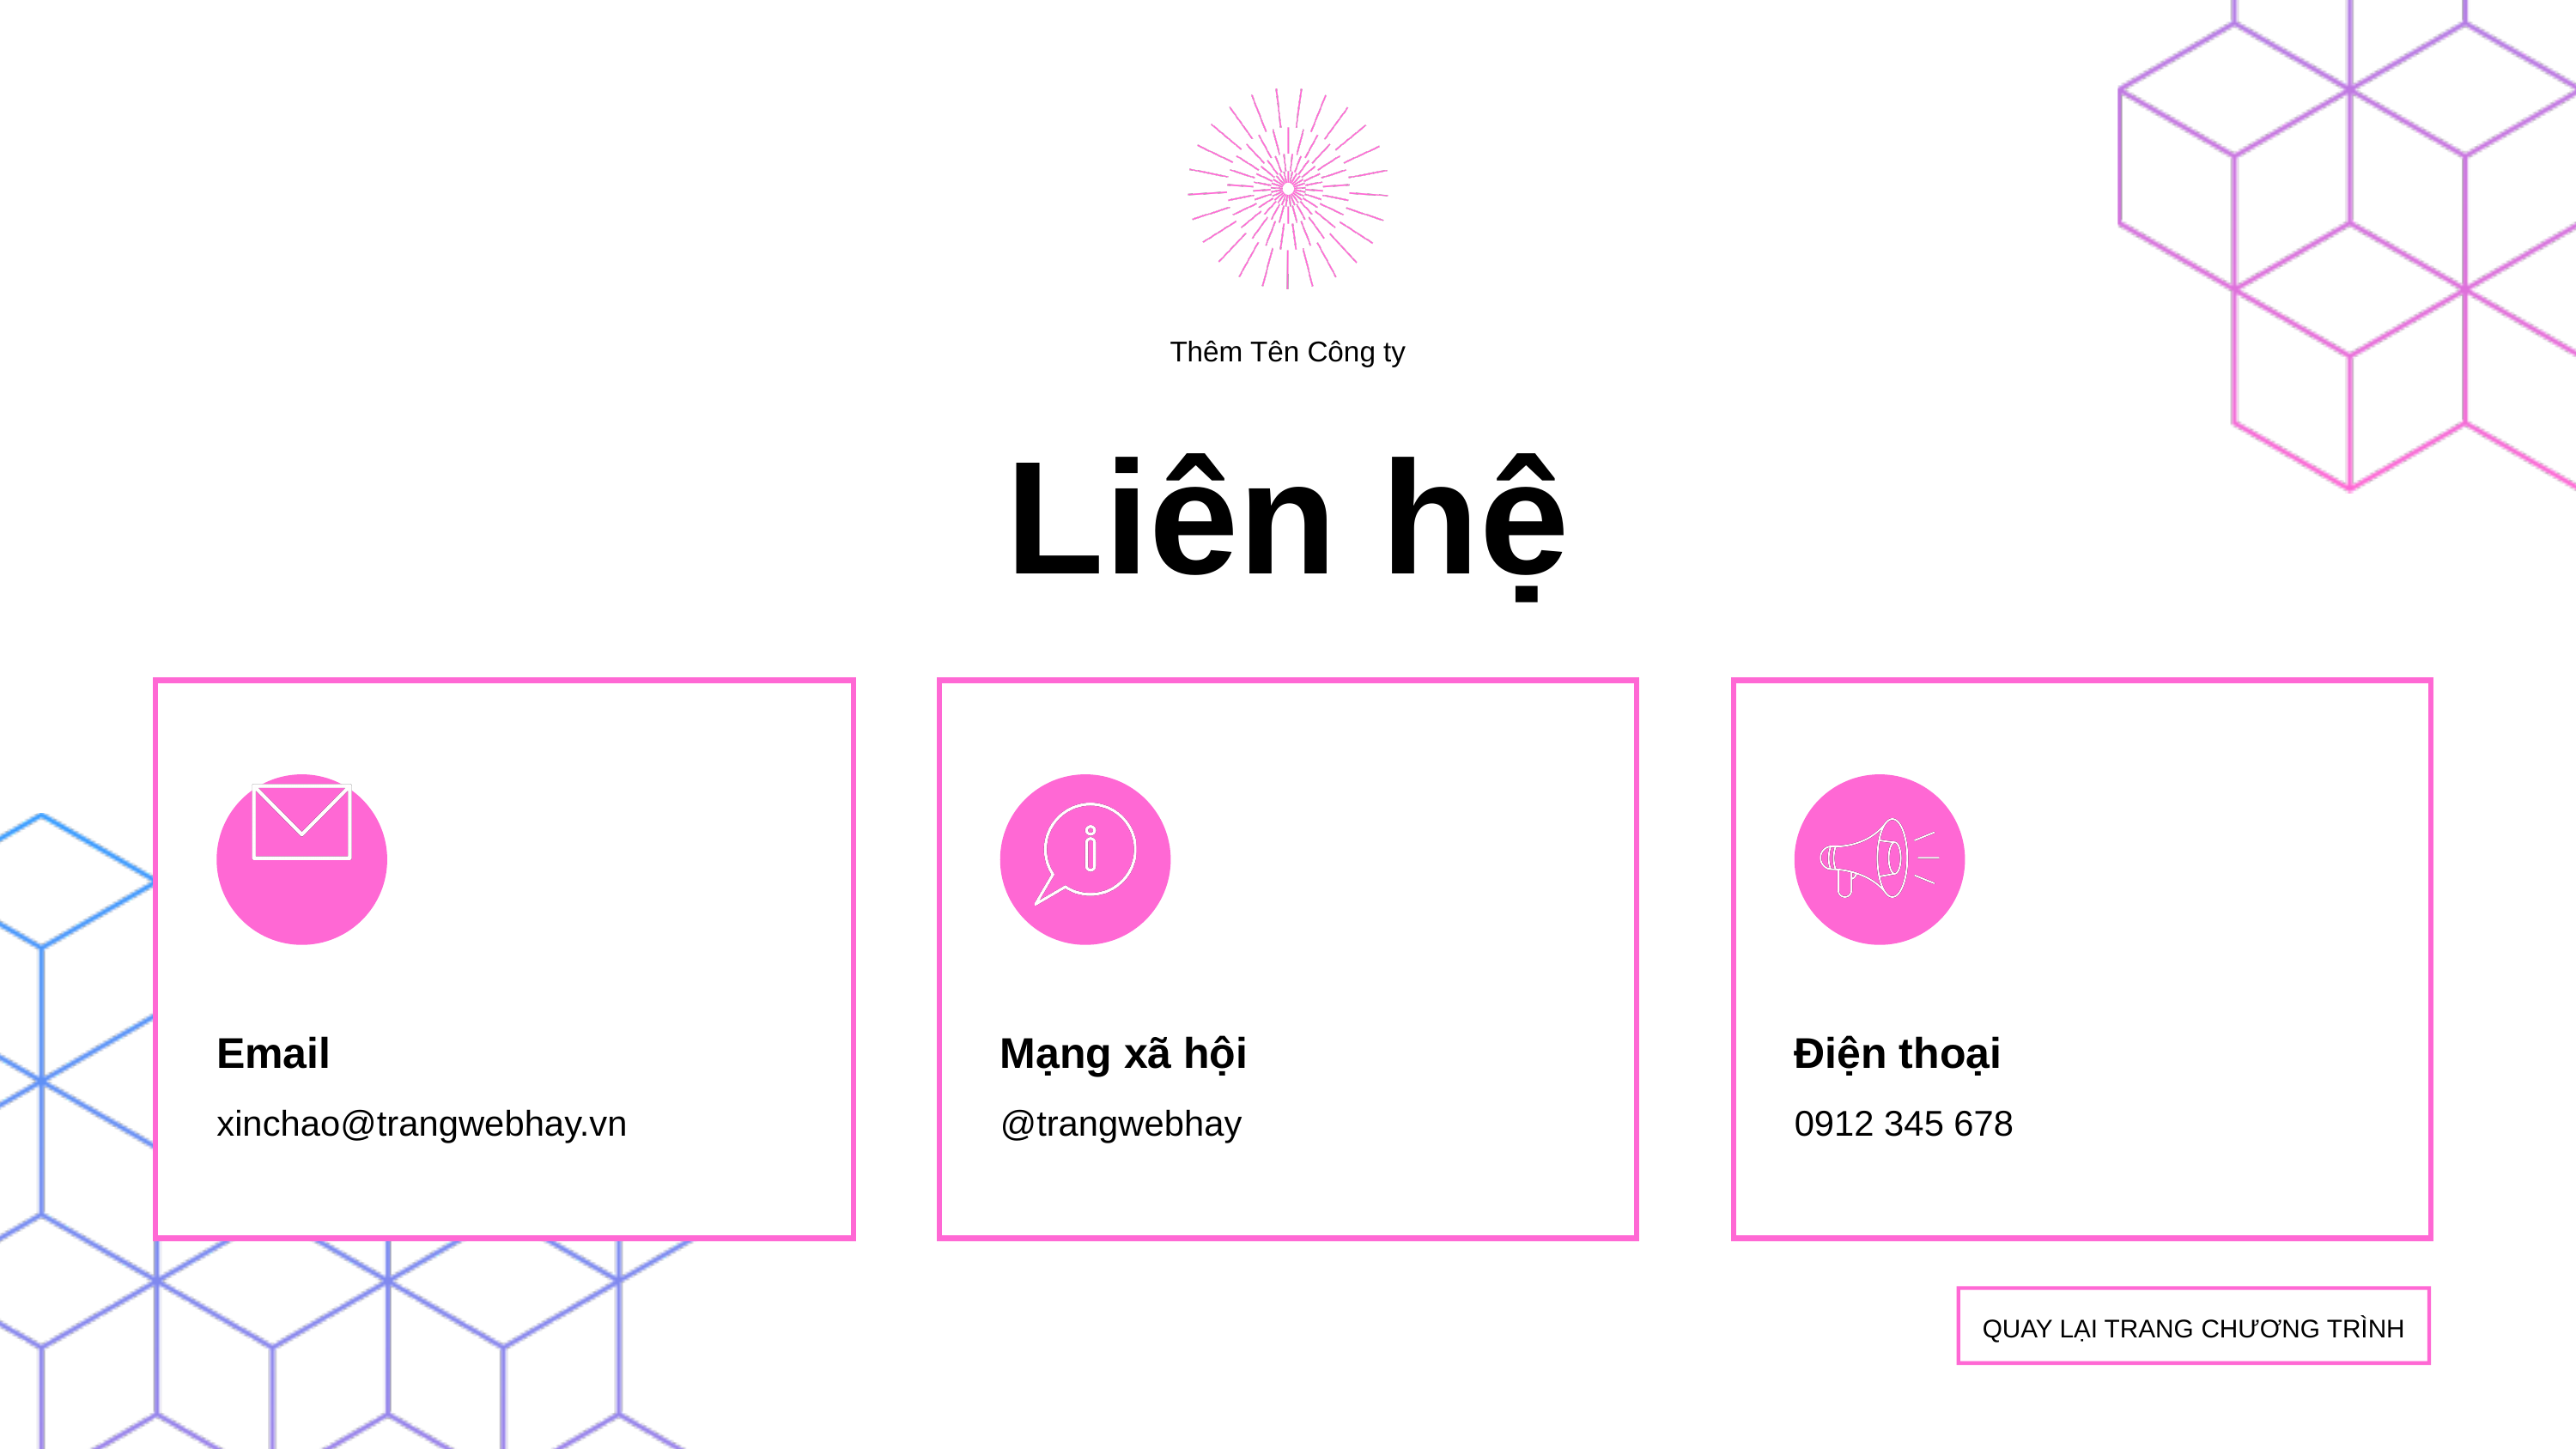

Thêm Tên Công ty
Liên hệ

Email
xinchao@trangwebhay.vn
Mạng xã hội
@trangwebhay
Điện thoại
0912 345 678

QUAY LẠI TRANG CHƯƠNG TRÌNH